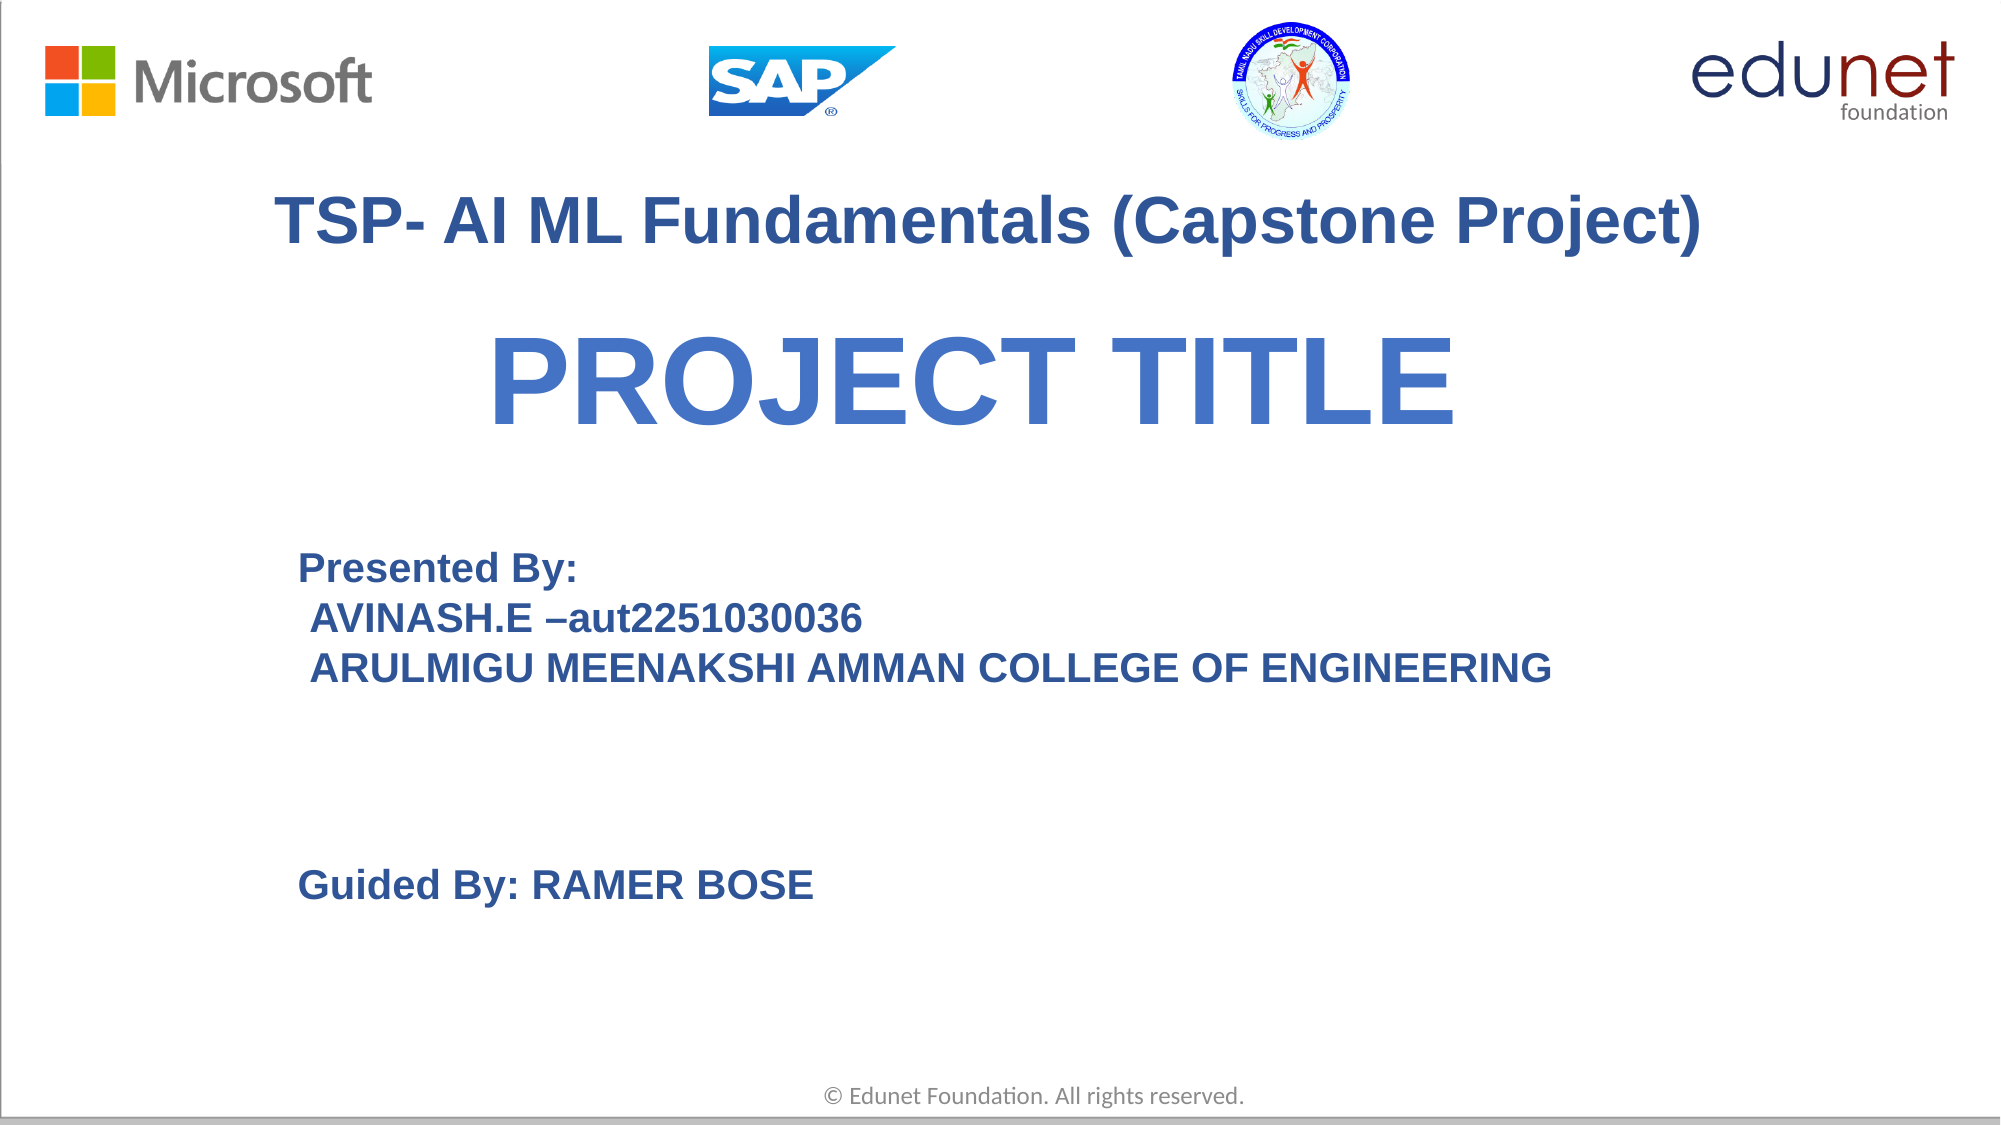

TSP- AI ML Fundamentals (Capstone Project)
# PROJECT TITLE
Presented By:
 AVINASH.E –aut2251030036
 ARULMIGU MEENAKSHI AMMAN COLLEGE OF ENGINEERING
Guided By: RAMER BOSE
© Edunet Foundation. All rights reserved.